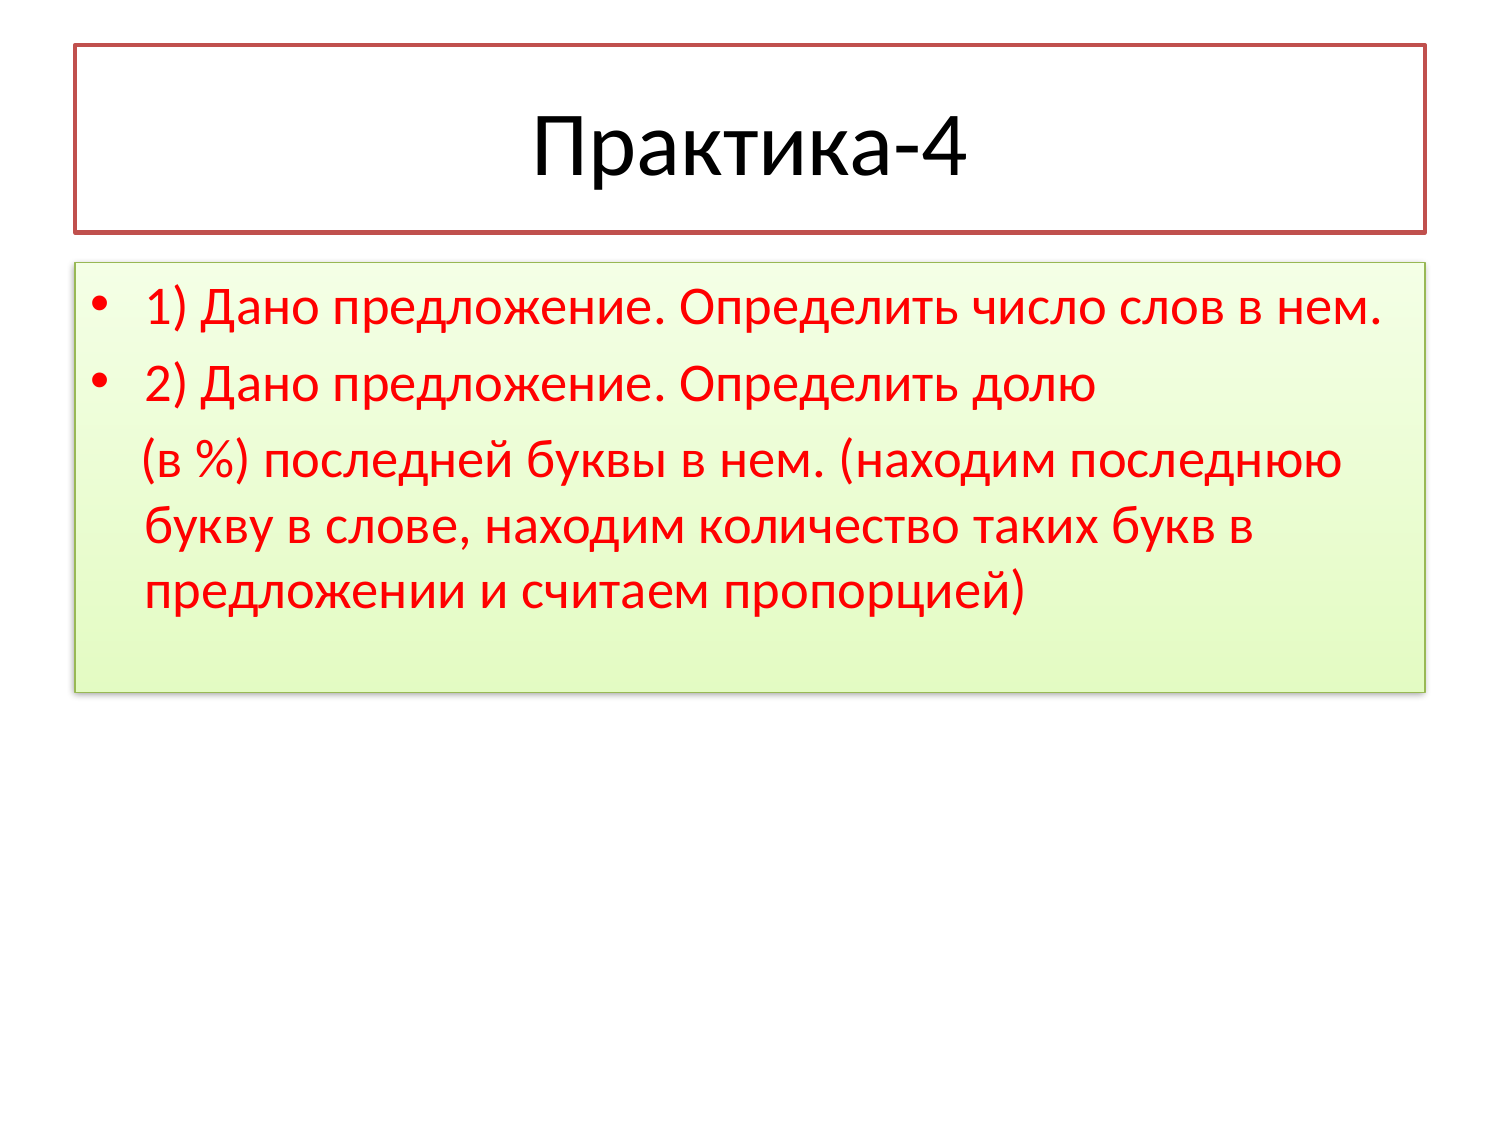

# Практика-4
1) Дано предложение. Определить число слов в нем.
2) Дано предложение. Определить долю
    (в %) последней буквы в нем. (находим последнюю букву в слове, находим количество таких букв в предложении и считаем пропорцией)